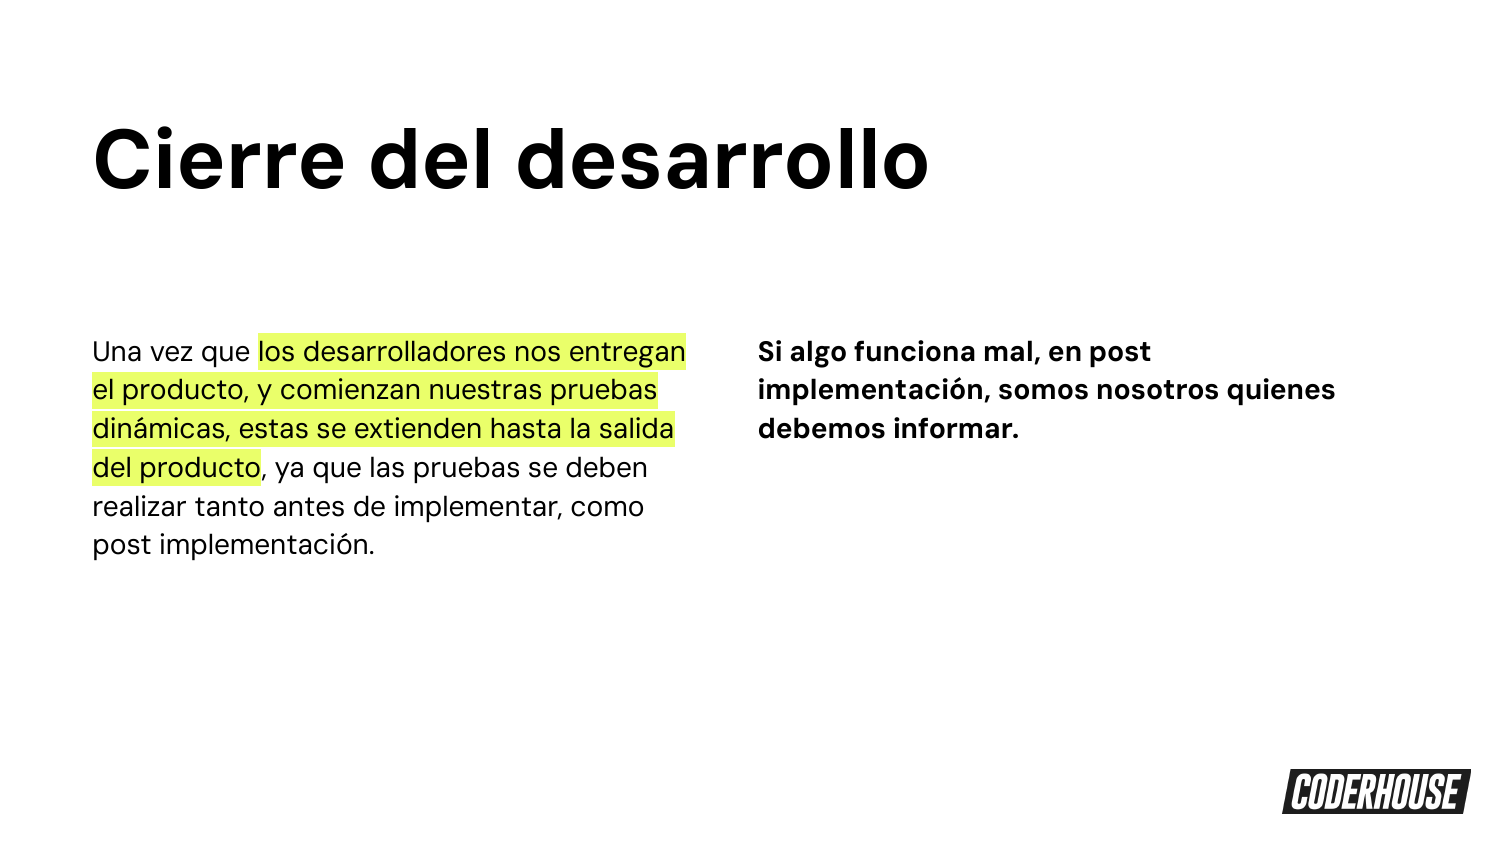

Cierre del desarrollo

Una vez que los desarrolladores nos entregan el producto, y comienzan nuestras pruebas dinámicas, estas se extienden hasta la salida del producto, ya que las pruebas se deben realizar tanto antes de implementar, como post implementación.

Si algo funciona mal, en post implementación, somos nosotros quienes debemos informar.